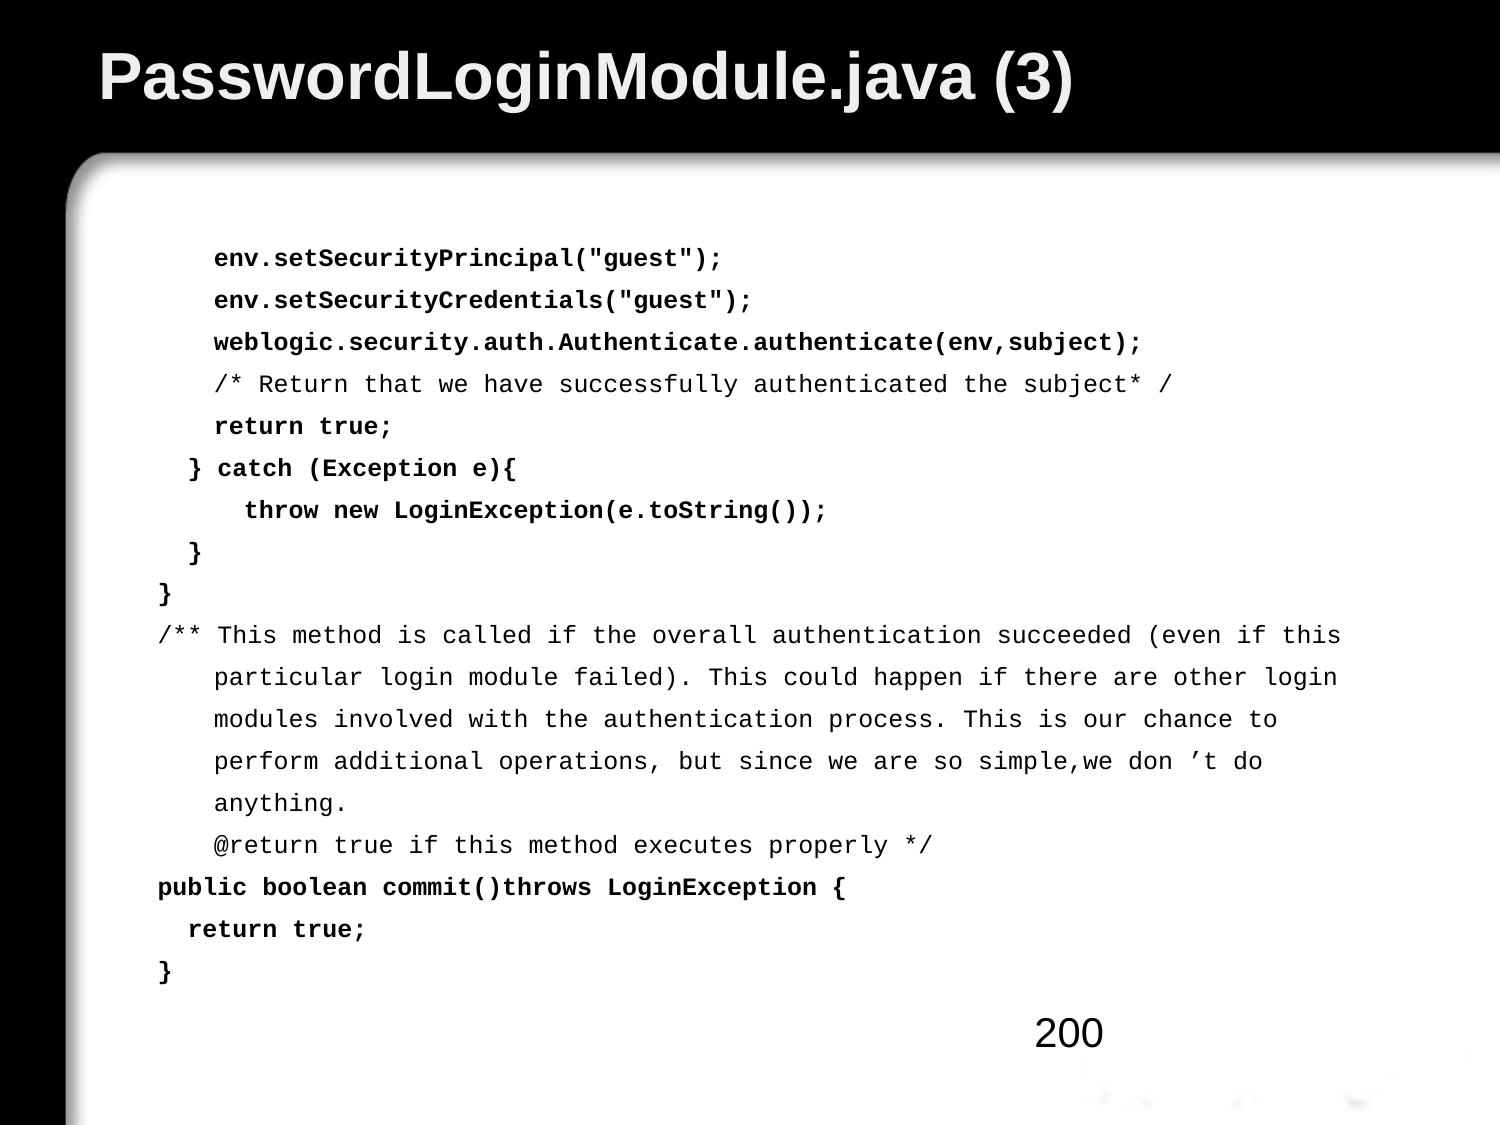

# PasswordLoginModule.java (3)
	  env.setSecurityPrincipal("guest");
	  env.setSecurityCredentials("guest");
	  weblogic.security.auth.Authenticate.authenticate(env,subject);
	  /* Return that we have successfully authenticated the subject* /
	  return true;
    } catch (Exception e){
	    throw new LoginException(e.toString());
    }
  }
  /** This method is called if the overall authentication succeeded (even if this
	  particular login module failed). This could happen if there are other login
	  modules involved with the authentication process. This is our chance to
	  perform additional operations, but since we are so simple,we don ’t do
	  anything.
	  @return true if this method executes properly */
  public boolean commit()throws LoginException {
    return true;
  }